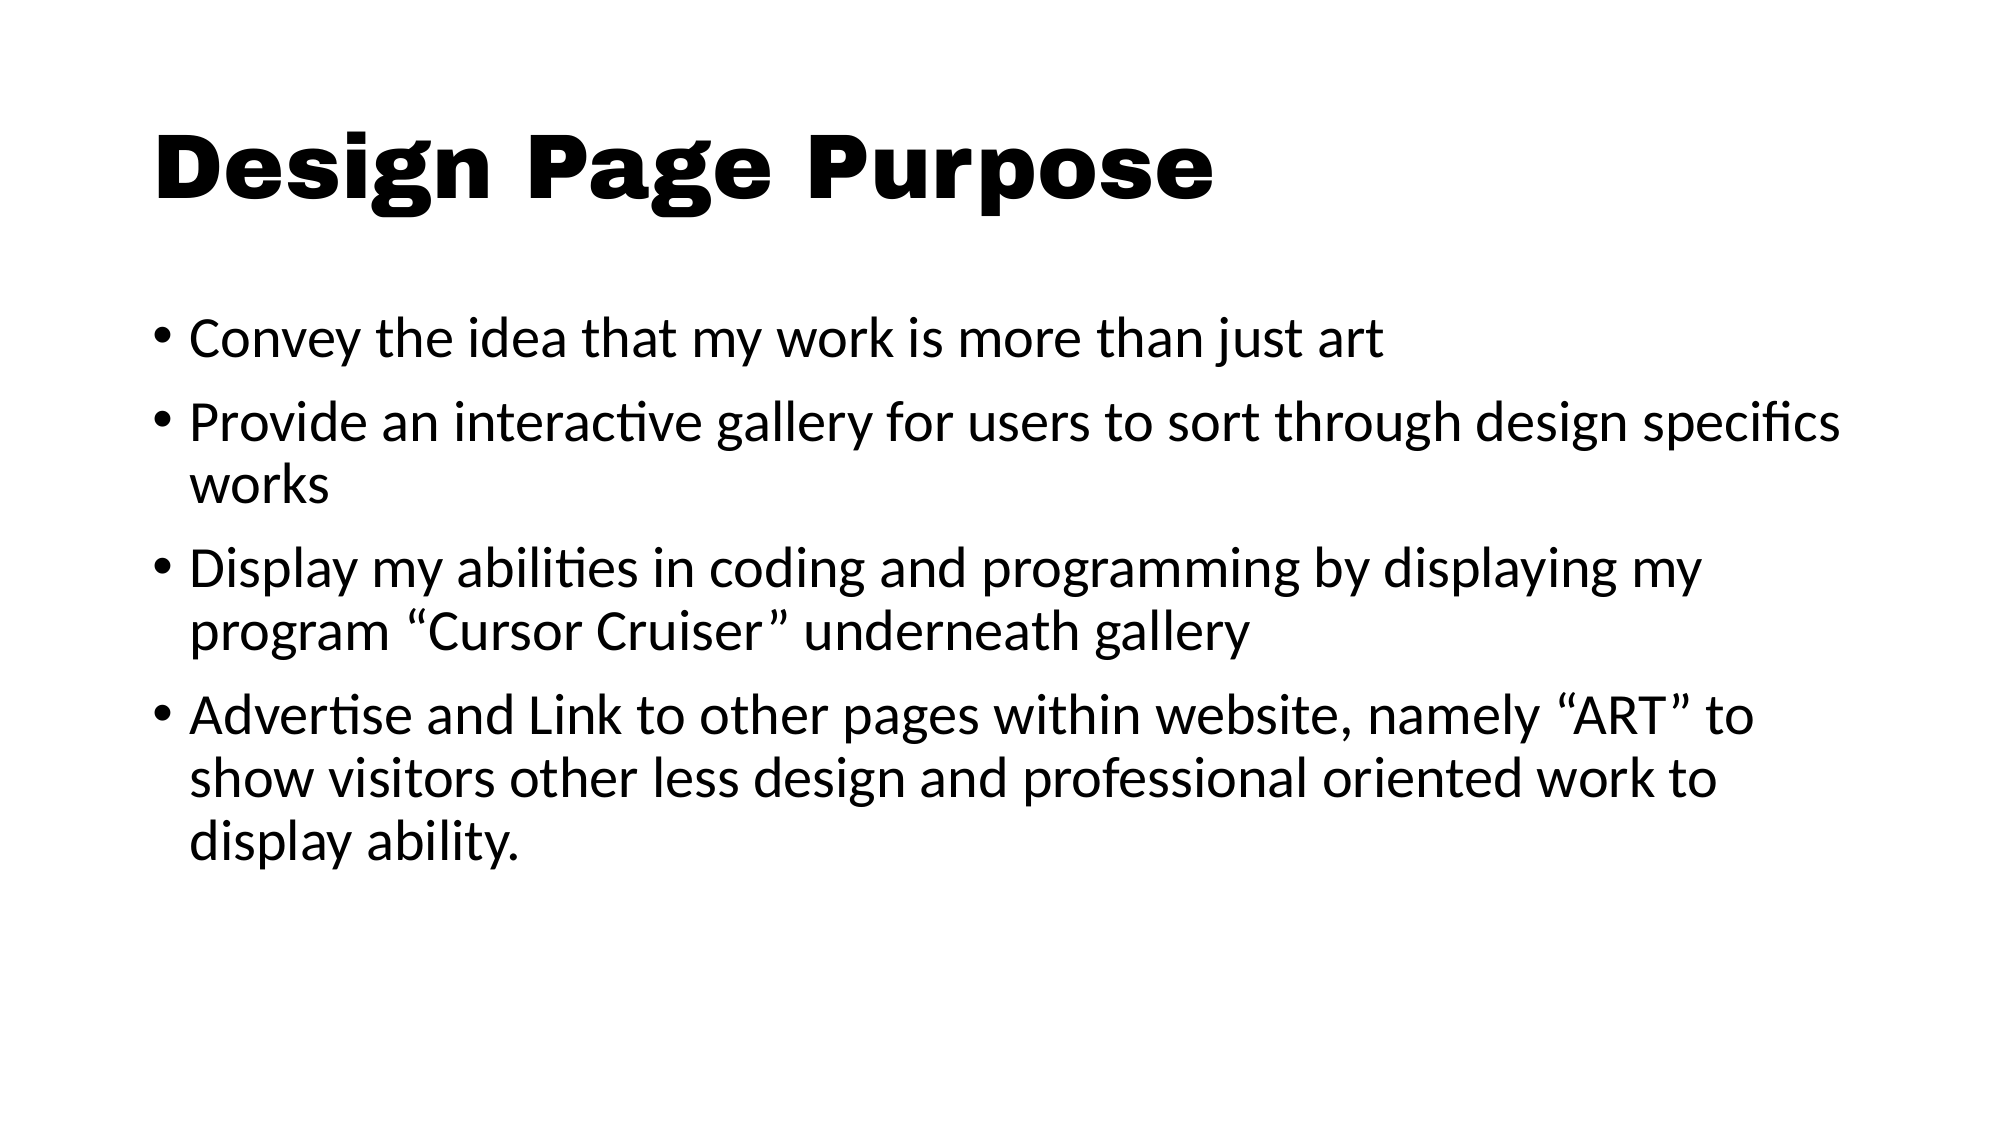

# Design Page Purpose
Convey the idea that my work is more than just art
Provide an interactive gallery for users to sort through design specifics works
Display my abilities in coding and programming by displaying my program “Cursor Cruiser” underneath gallery
Advertise and Link to other pages within website, namely “ART” to show visitors other less design and professional oriented work to display ability.